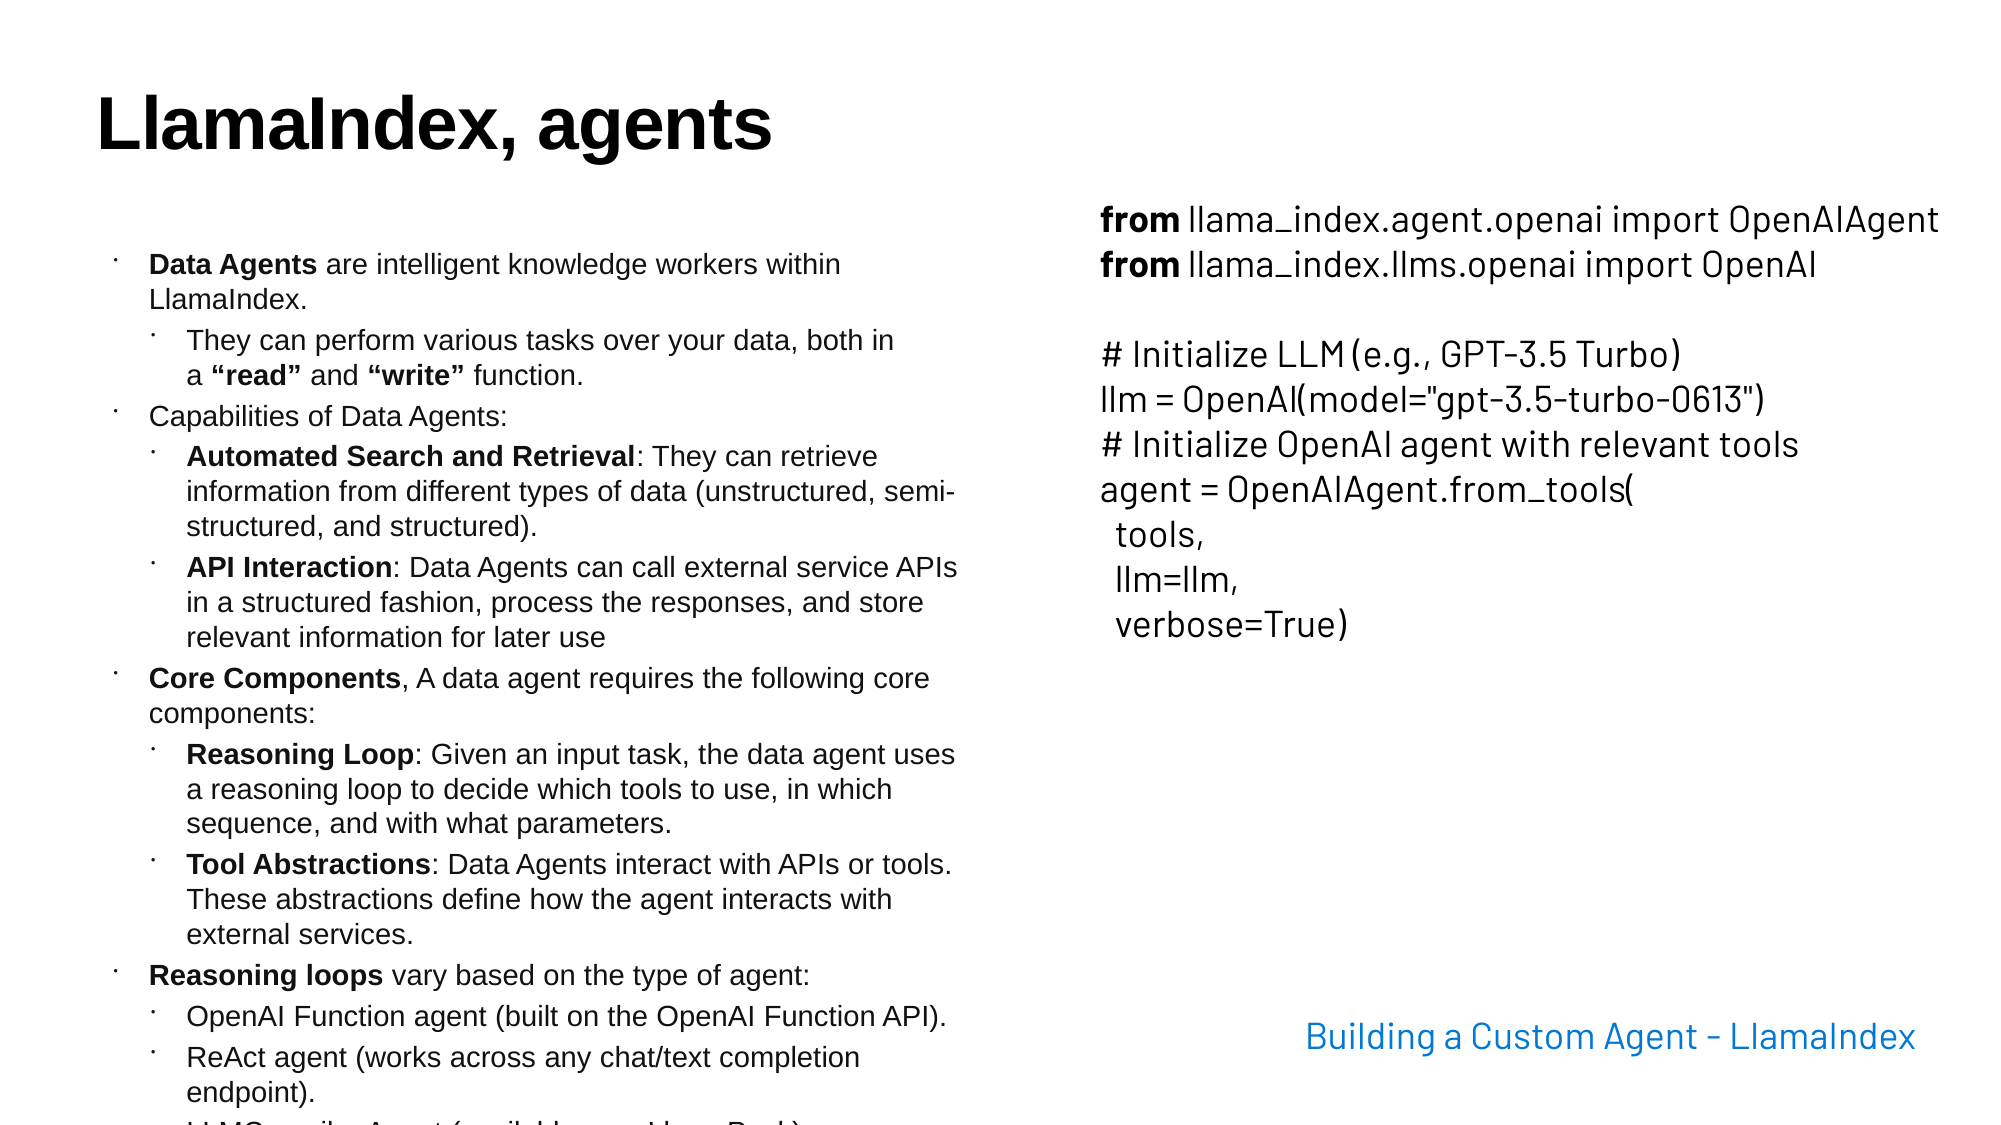

# LlamaIndex, agents
from llama_index.agent.openai import OpenAIAgent
from llama_index.llms.openai import OpenAI

# Initialize LLM (e.g., GPT-3.5 Turbo)
llm = OpenAI(model="gpt-3.5-turbo-0613")
# Initialize OpenAI agent with relevant tools
agent = OpenAIAgent.from_tools(
  tools,
  llm=llm,
  verbose=True)

Data Agents are intelligent knowledge workers within LlamaIndex.
They can perform various tasks over your data, both in a “read” and “write” function.
Capabilities of Data Agents:
Automated Search and Retrieval: They can retrieve information from different types of data (unstructured, semi-structured, and structured).
API Interaction: Data Agents can call external service APIs in a structured fashion, process the responses, and store relevant information for later use
Core Components, A data agent requires the following core components:
Reasoning Loop: Given an input task, the data agent uses a reasoning loop to decide which tools to use, in which sequence, and with what parameters.
Tool Abstractions: Data Agents interact with APIs or tools. These abstractions define how the agent interacts with external services.
Reasoning loops vary based on the type of agent:
OpenAI Function agent (built on the OpenAI Function API).
ReAct agent (works across any chat/text completion endpoint).
LLMCompiler Agent (available as a LlamaPack)

Building a Custom Agent - LlamaIndex